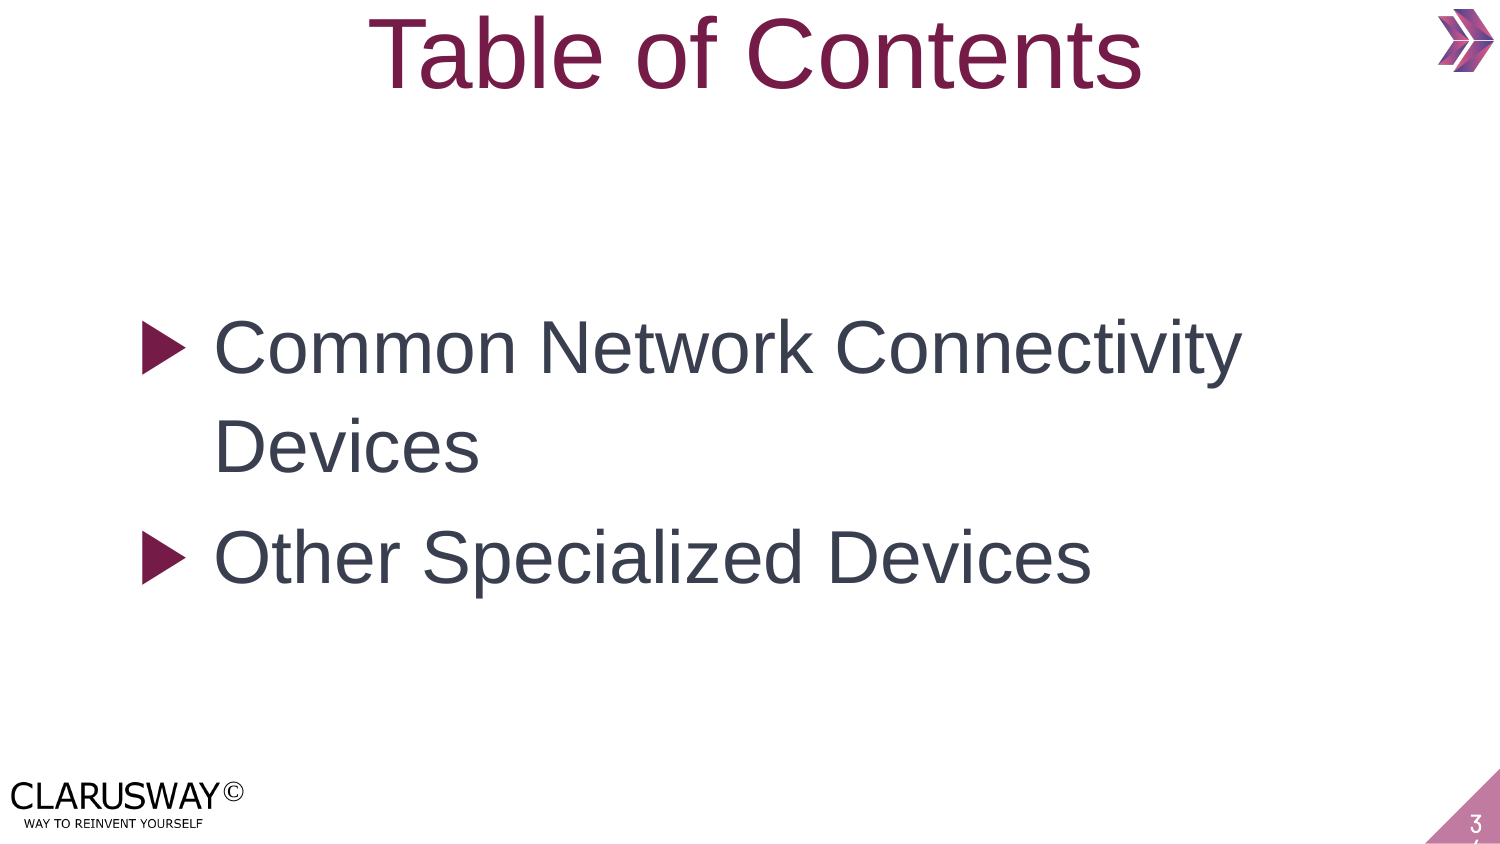

Table of Contents
Common Network Connectivity Devices
Other Specialized Devices
34